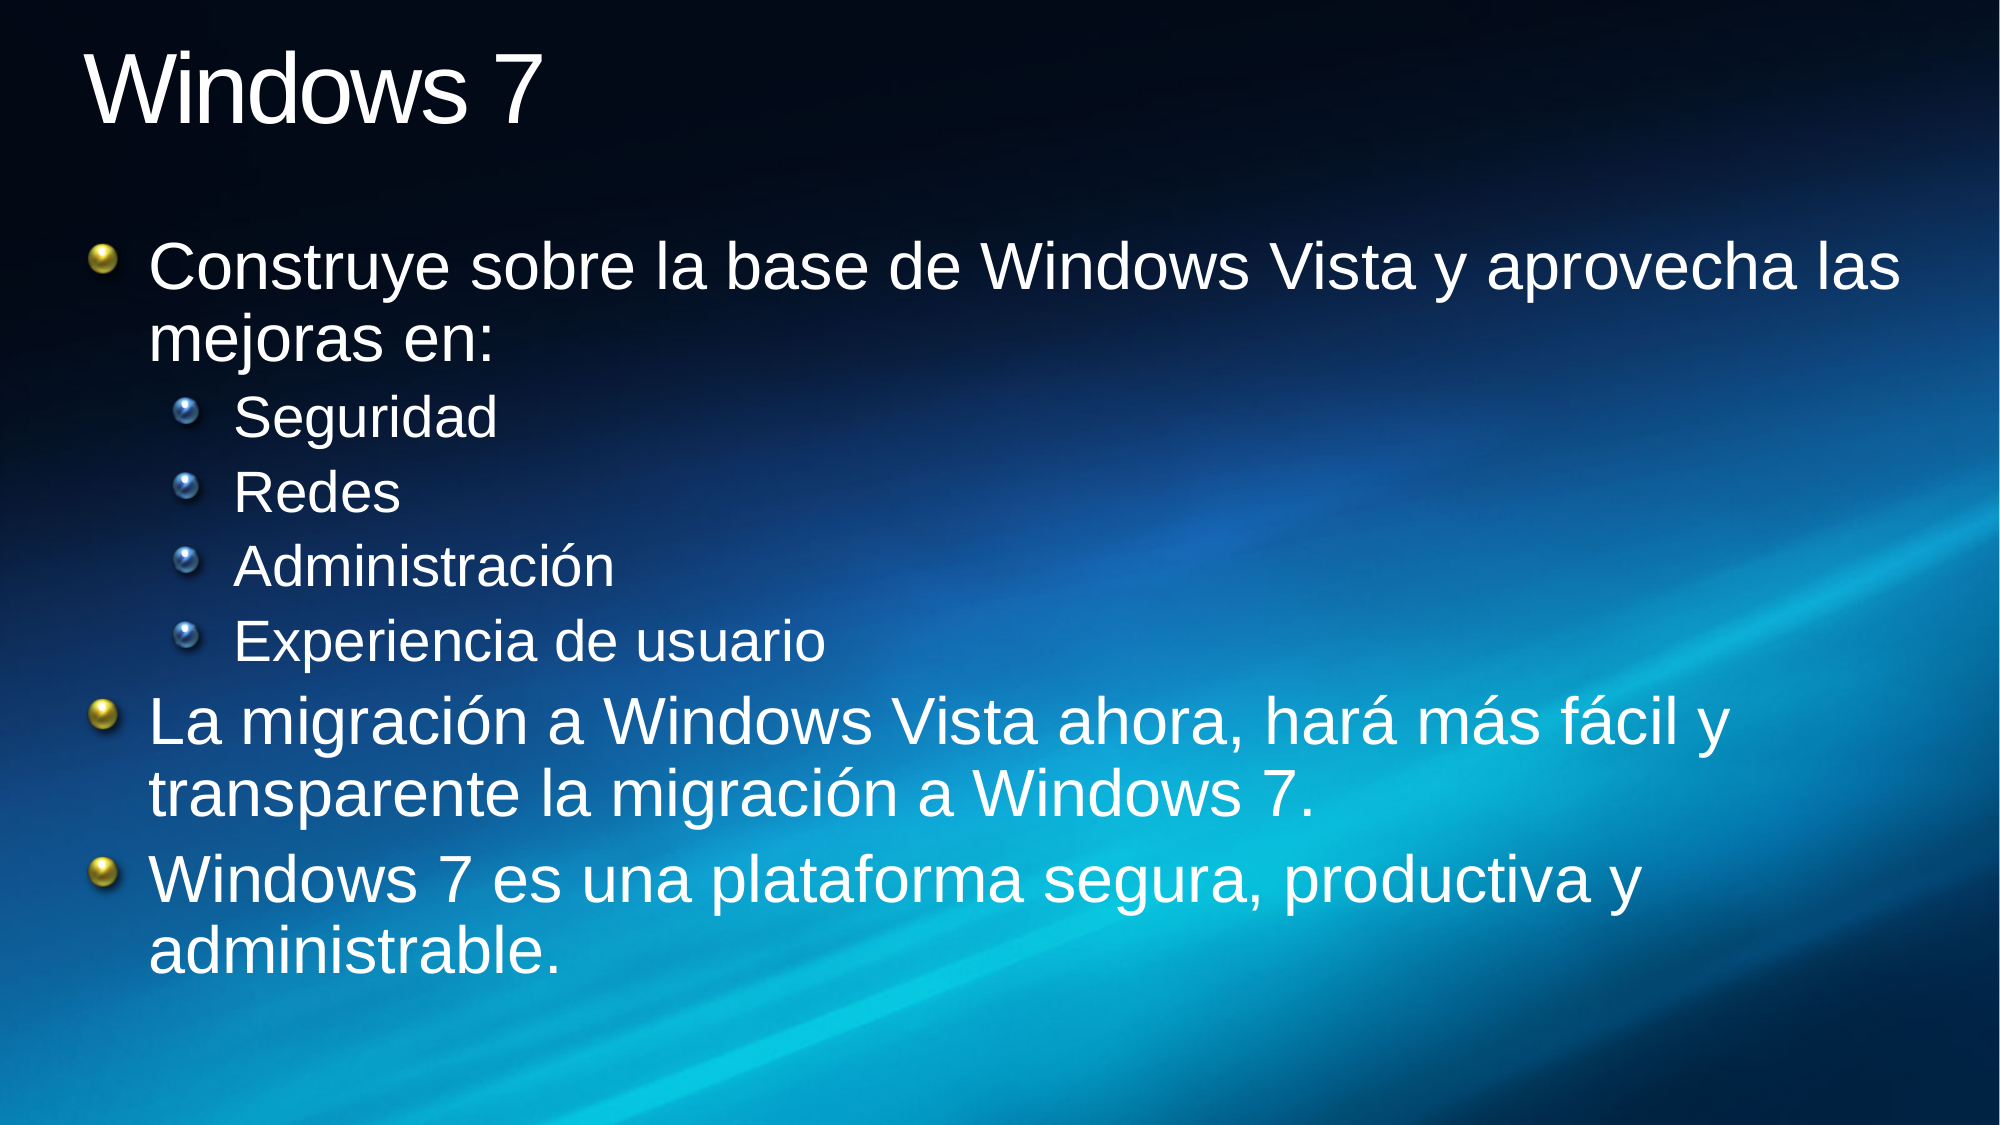

# Windows 7
Construye sobre la base de Windows Vista y aprovecha las mejoras en:
Seguridad
Redes
Administración
Experiencia de usuario
La migración a Windows Vista ahora, hará más fácil y transparente la migración a Windows 7.
Windows 7 es una plataforma segura, productiva y administrable.